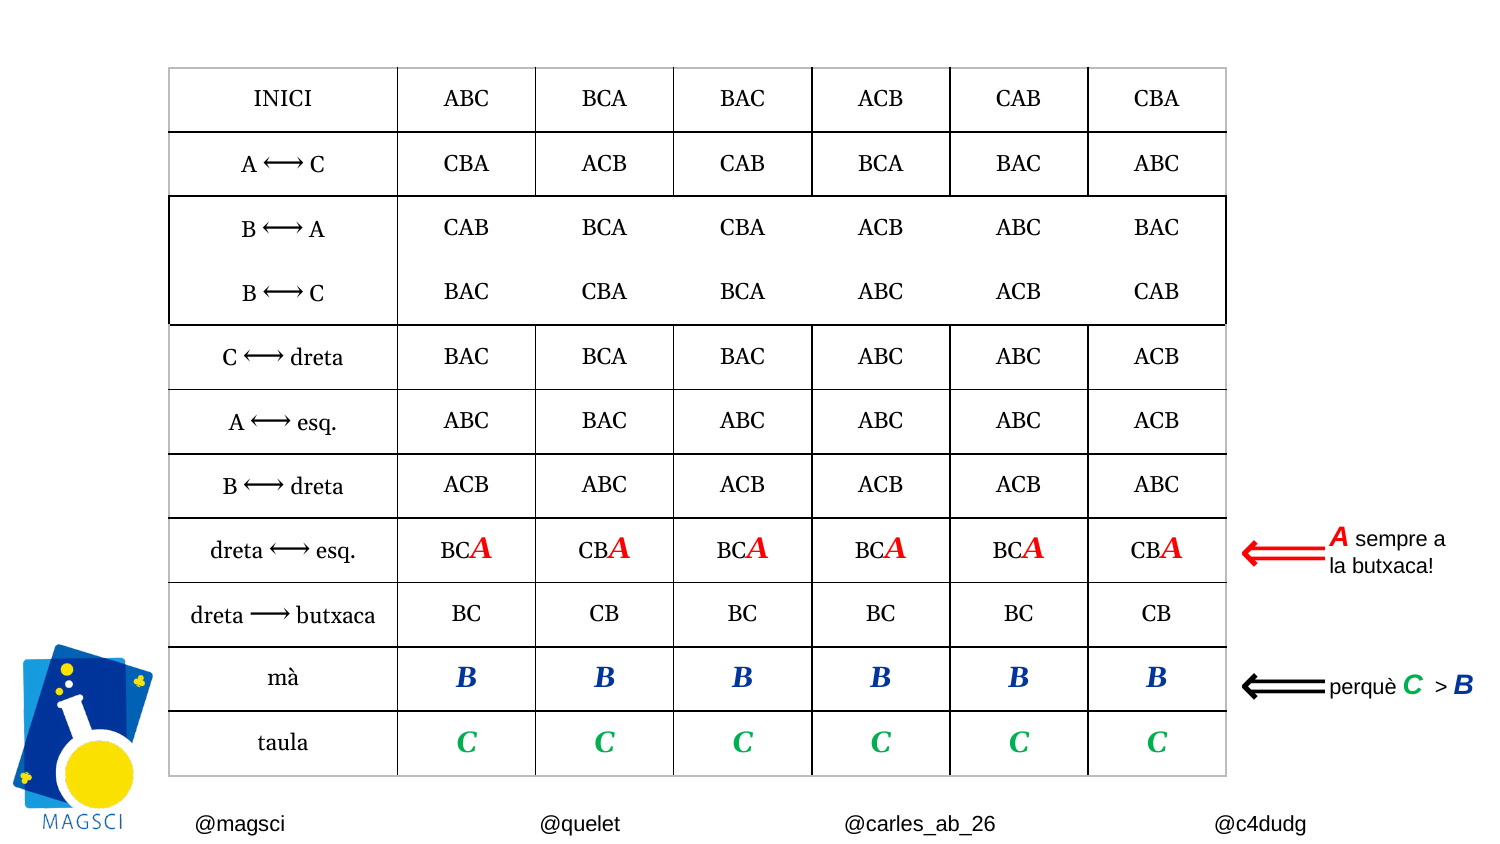

| INICI | ABC | BCA | BAC | ACB | CAB | CBA |
| --- | --- | --- | --- | --- | --- | --- |
| A ⟷ C | CBA | ACB | CAB | BCA | BAC | ABC |
| B ⟷ A | CAB | BCA | CBA | ACB | ABC | BAC |
| B ⟷ C | BAC | CBA | BCA | ABC | ACB | CAB |
| C ⟷ dreta | BAC | BCA | BAC | ABC | ABC | ACB |
| A ⟷ esq. | ABC | BAC | ABC | ABC | ABC | ACB |
| B ⟷ dreta | ACB | ABC | ACB | ACB | ACB | ABC |
| dreta ⟷ esq. | BCA | CBA | BCA | BCA | BCA | CBA |
| dreta ⟶ butxaca | BC | CB | BC | BC | BC | CB |
| mà | B | B | B | B | B | B |
| taula | C | C | C | C | C | C |
⟸
A sempre a la butxaca!
⟸
perquè C  > B